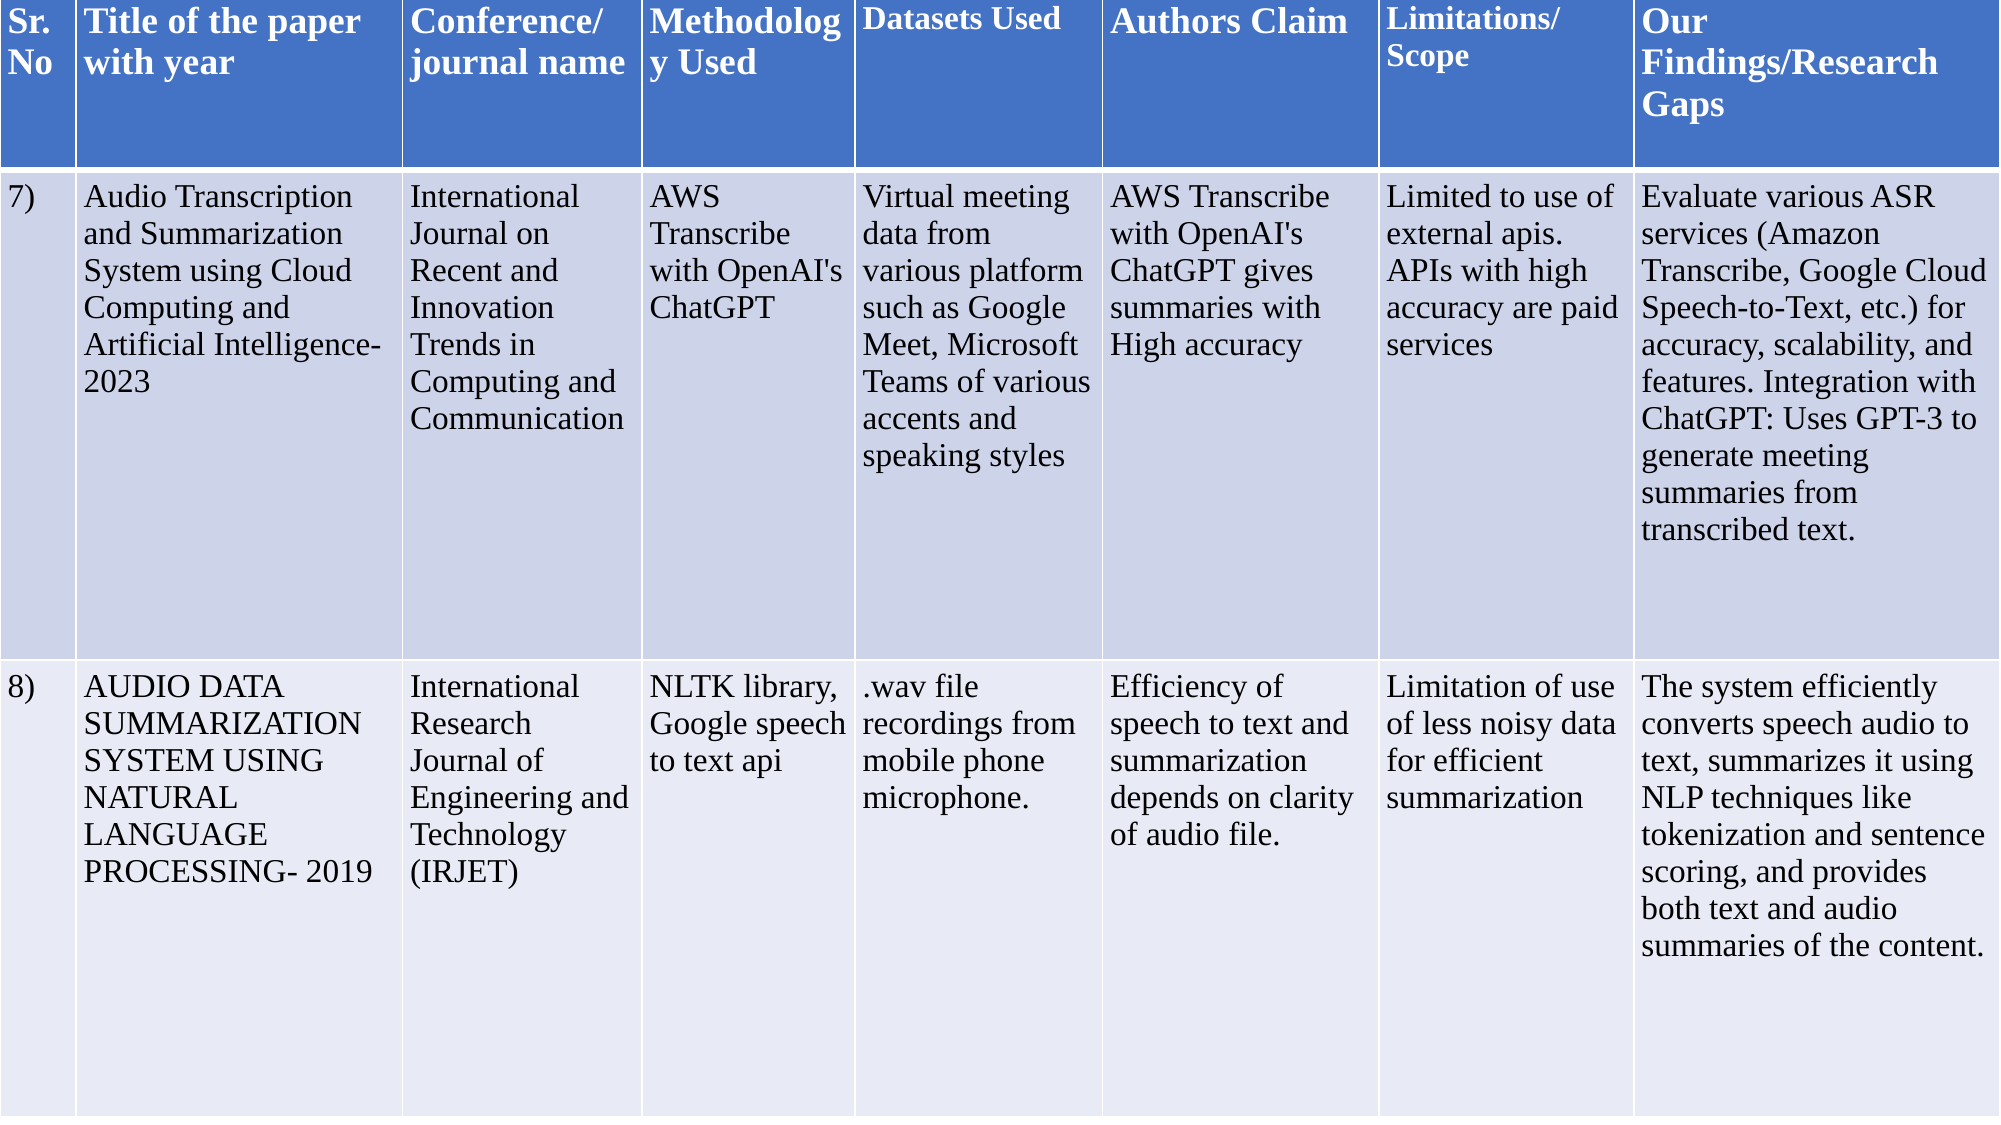

| Sr. No | Title of the paper with year | Conference/ journal name | Methodology Used | Datasets Used | Authors Claim | Limitations/ Scope | Our Findings/Research Gaps |
| --- | --- | --- | --- | --- | --- | --- | --- |
| 7) | Audio Transcription and Summarization System using Cloud Computing and Artificial Intelligence- 2023 | International Journal on Recent and Innovation Trends in Computing and Communication | AWS Transcribe with OpenAI's ChatGPT | Virtual meeting data from various platform such as Google Meet, Microsoft Teams of various accents and speaking styles | AWS Transcribe with OpenAI's ChatGPT gives summaries with High accuracy | Limited to use of external apis. APIs with high accuracy are paid services | Evaluate various ASR services (Amazon Transcribe, Google Cloud Speech-to-Text, etc.) for accuracy, scalability, and features. Integration with ChatGPT: Uses GPT-3 to generate meeting summaries from transcribed text. |
| 8) | AUDIO DATA SUMMARIZATION SYSTEM USING NATURAL LANGUAGE PROCESSING- 2019 | International Research Journal of Engineering and Technology (IRJET) | NLTK library, Google speech to text api | .wav file recordings from mobile phone microphone. | Efficiency of speech to text and summarization depends on clarity of audio file. | Limitation of use of less noisy data for efficient summarization | The system efficiently converts speech audio to text, summarizes it using NLP techniques like tokenization and sentence scoring, and provides both text and audio summaries of the content. |